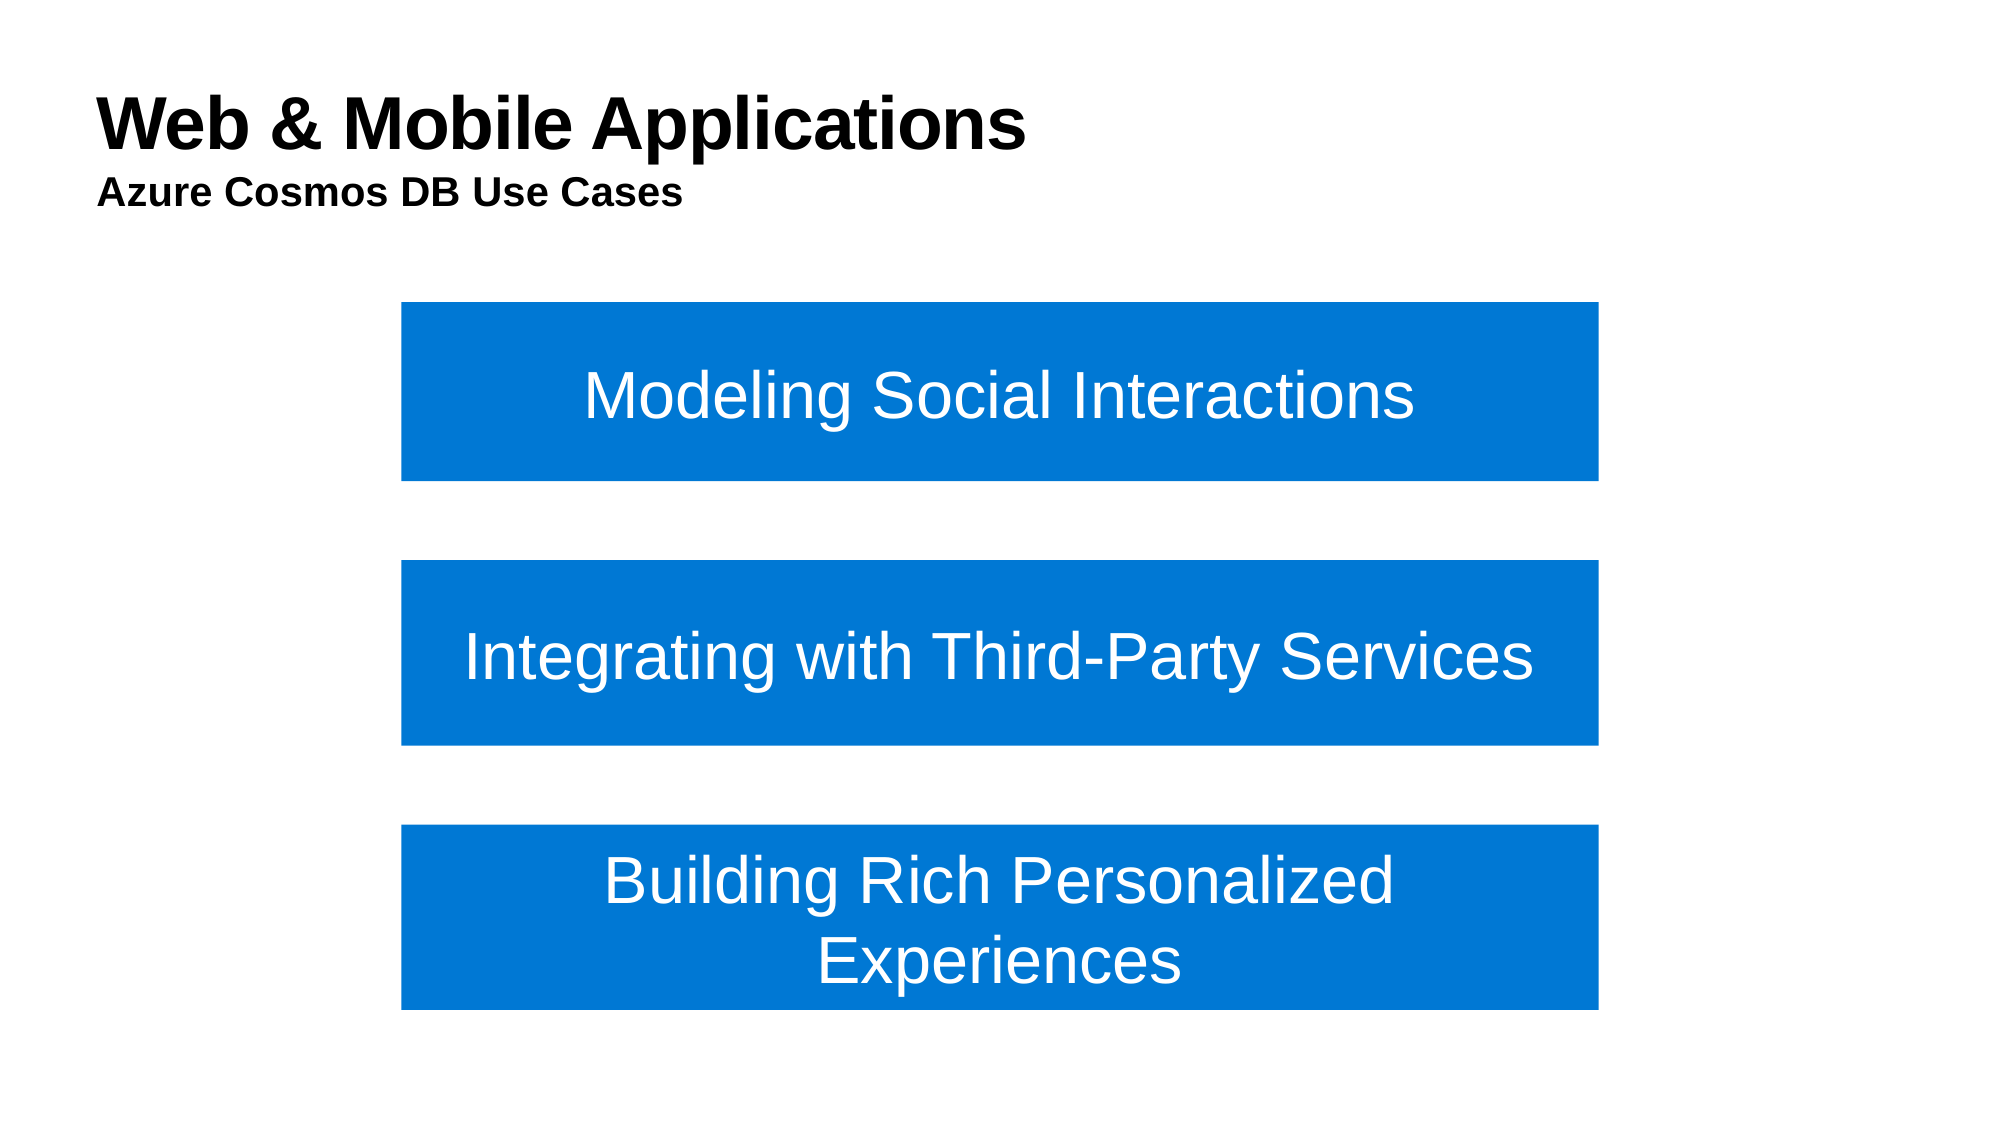

# Web & Mobile Applications Azure Cosmos DB Use Cases
Modeling Social Interactions
Integrating with Third-Party Services
Building Rich Personalized Experiences